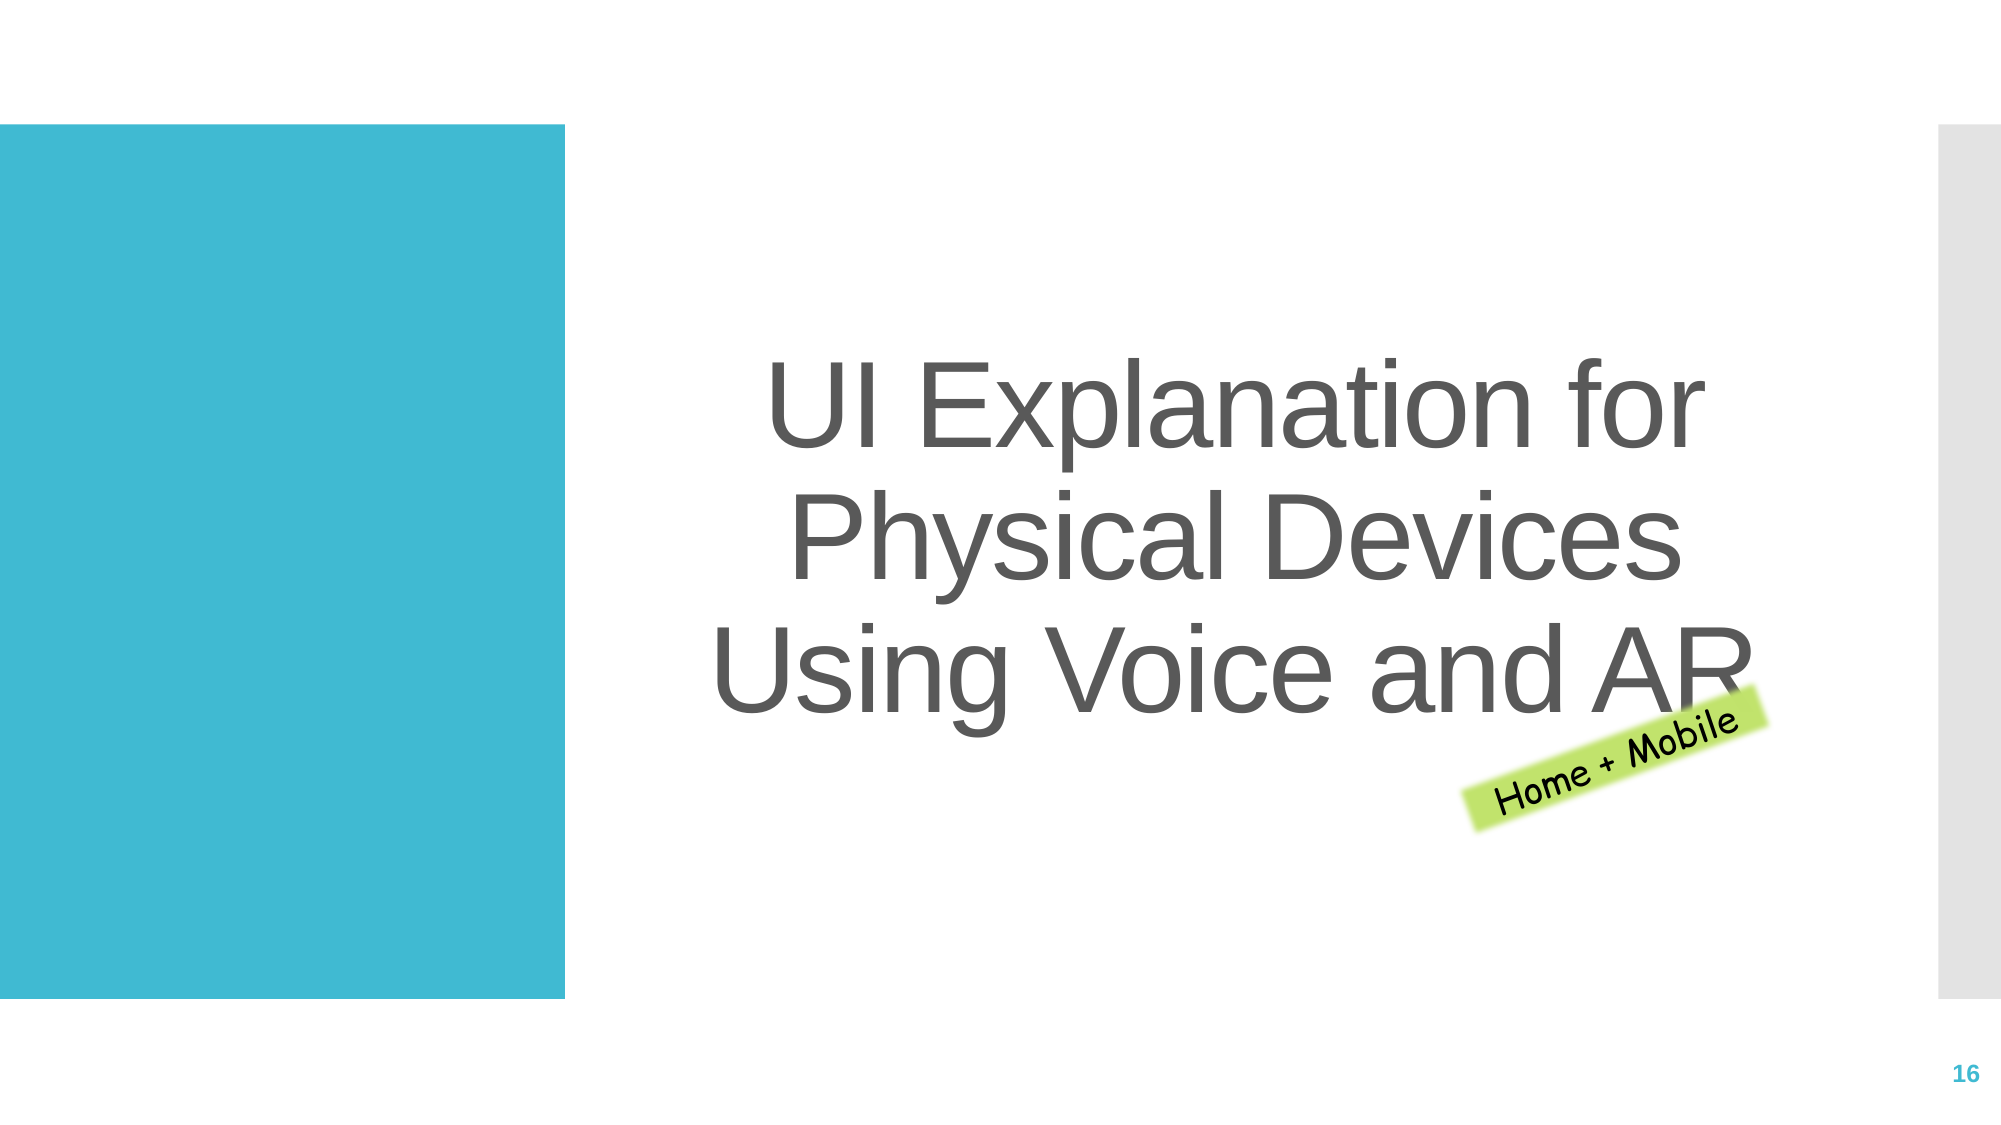

# UI Explanation for Physical Devices Using Voice and AR
Home + Mobile
16